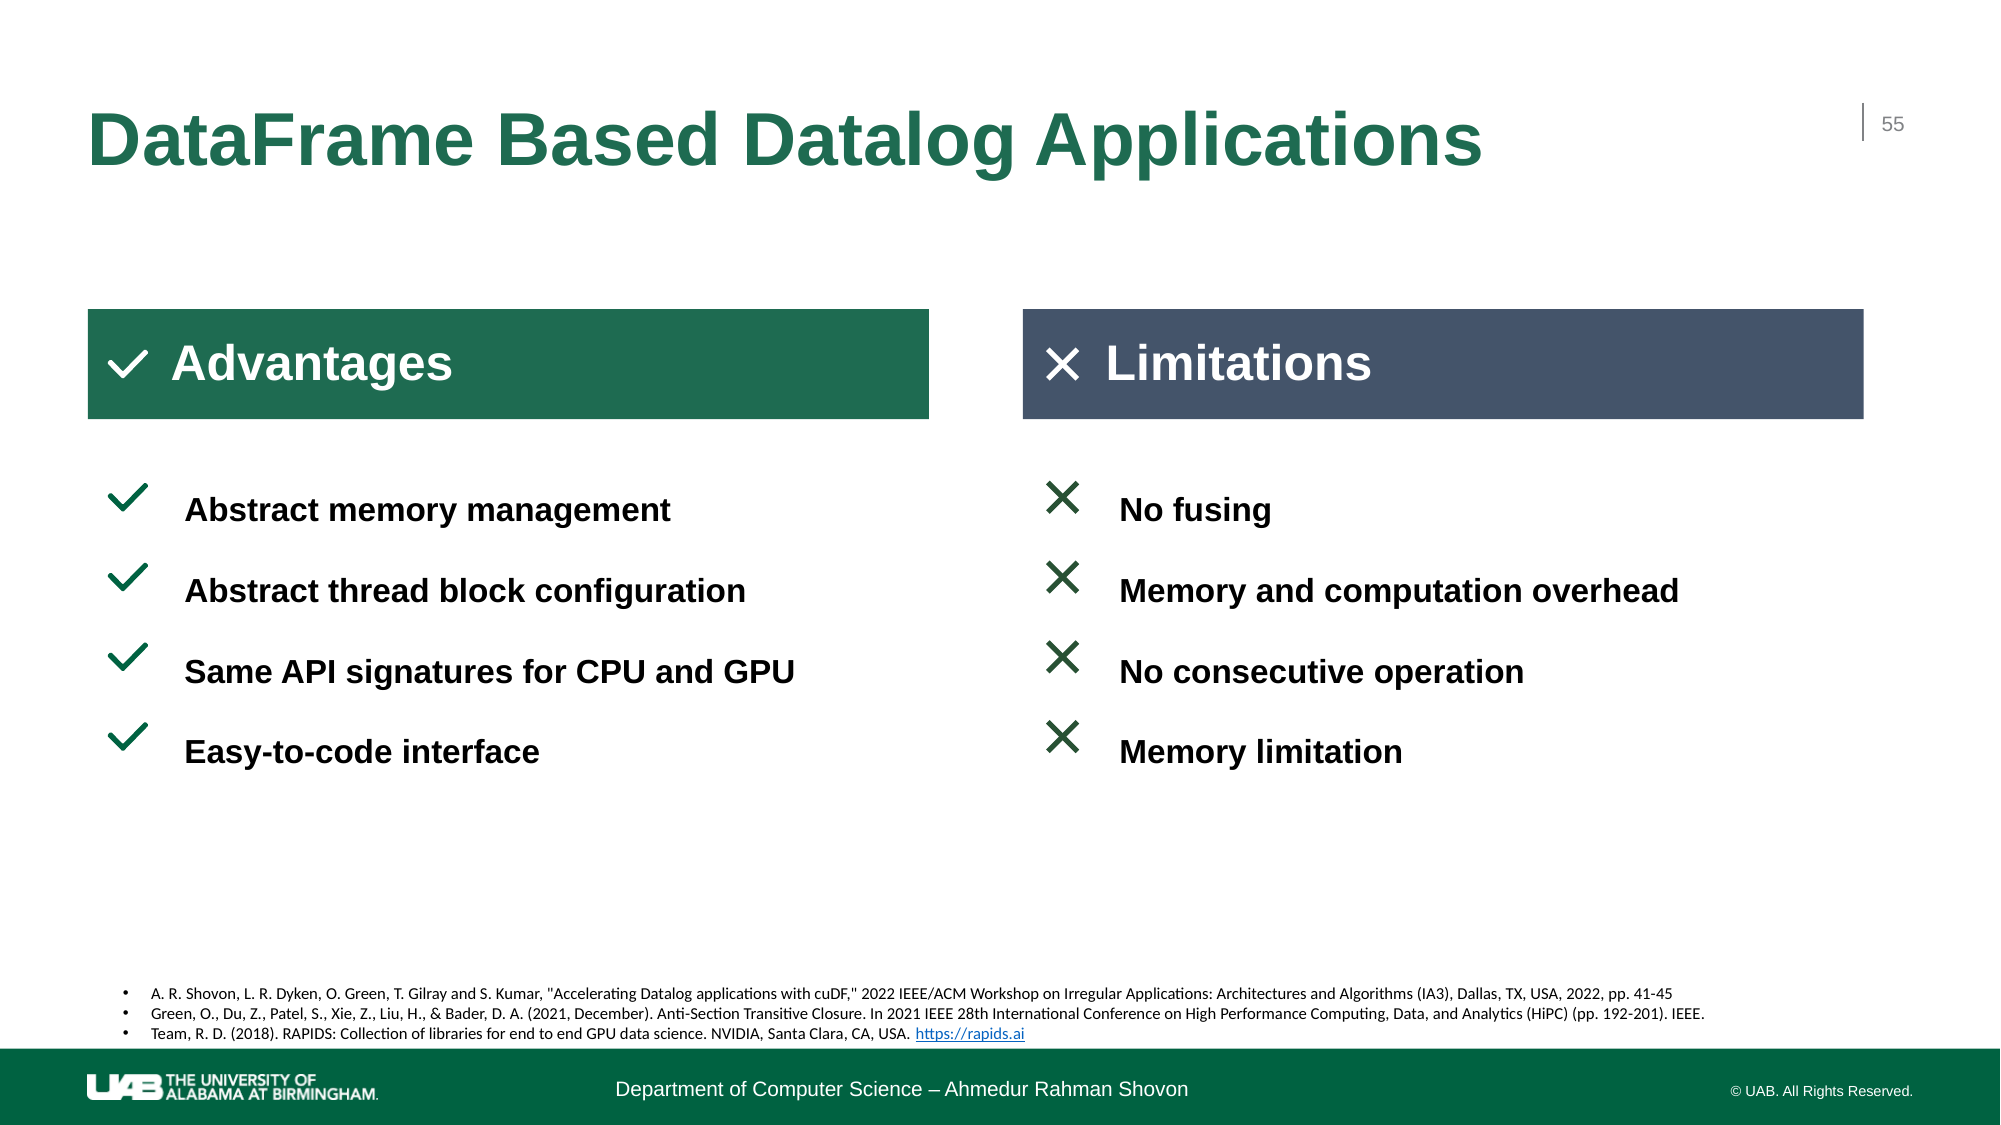

# DataFrame Based Datalog Applications
55
Advantages
Limitations

Abstract memory management
Abstract thread block configuration
Same API signatures for CPU and GPU
Easy-to-code interface

No fusing
Memory and computation overhead
No consecutive operation
Memory limitation

A. R. Shovon, L. R. Dyken, O. Green, T. Gilray and S. Kumar, "Accelerating Datalog applications with cuDF," 2022 IEEE/ACM Workshop on Irregular Applications: Architectures and Algorithms (IA3), Dallas, TX, USA, 2022, pp. 41-45
Green, O., Du, Z., Patel, S., Xie, Z., Liu, H., & Bader, D. A. (2021, December). Anti-Section Transitive Closure. In 2021 IEEE 28th International Conference on High Performance Computing, Data, and Analytics (HiPC) (pp. 192-201). IEEE.
Team, R. D. (2018). RAPIDS: Collection of libraries for end to end GPU data science. NVIDIA, Santa Clara, CA, USA. https://rapids.ai
Department of Computer Science – Ahmedur Rahman Shovon